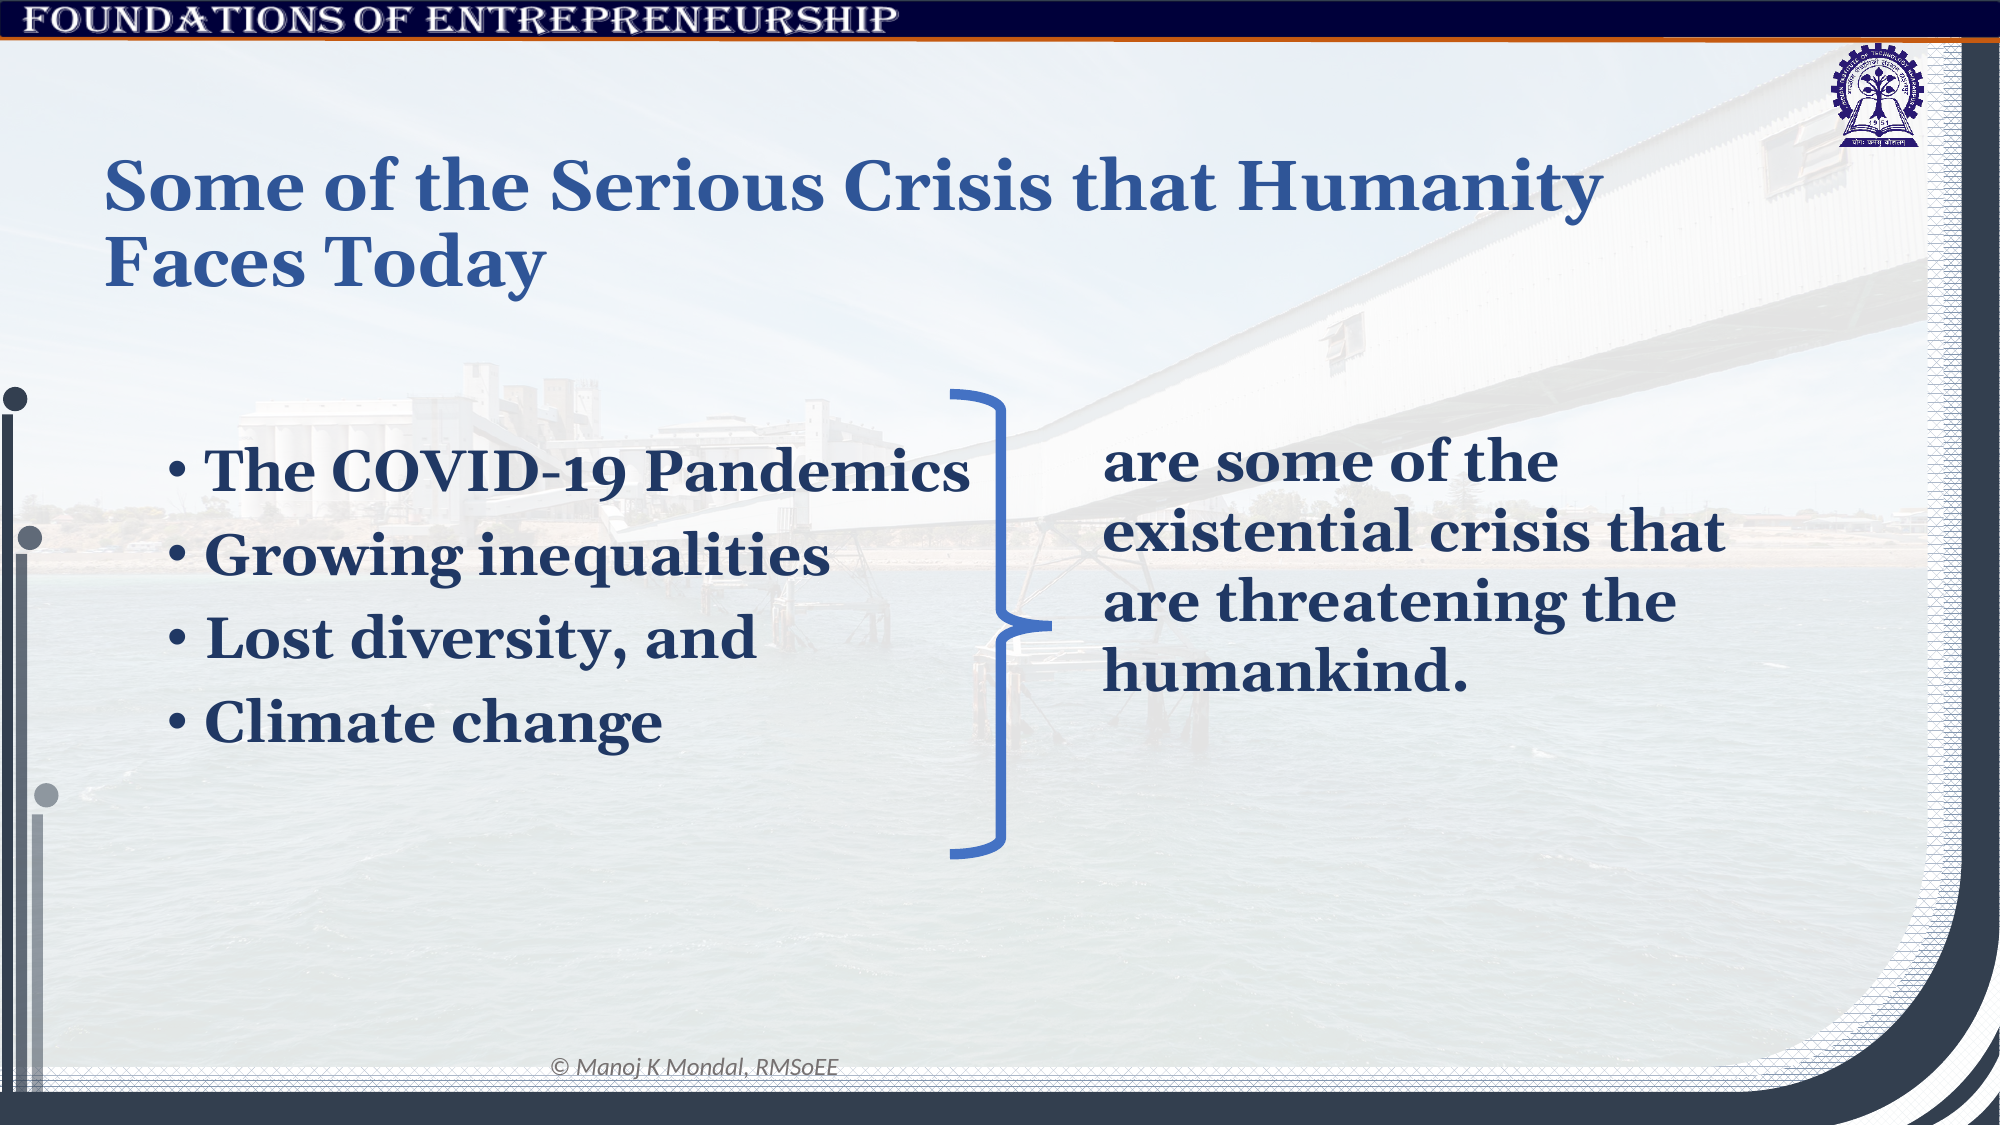

# Some of the Serious Crisis that Humanity Faces Today

are some of the existential crisis that are threatening the humankind.
The COVID-19 Pandemics
Growing inequalities
Lost diversity, and
Climate change